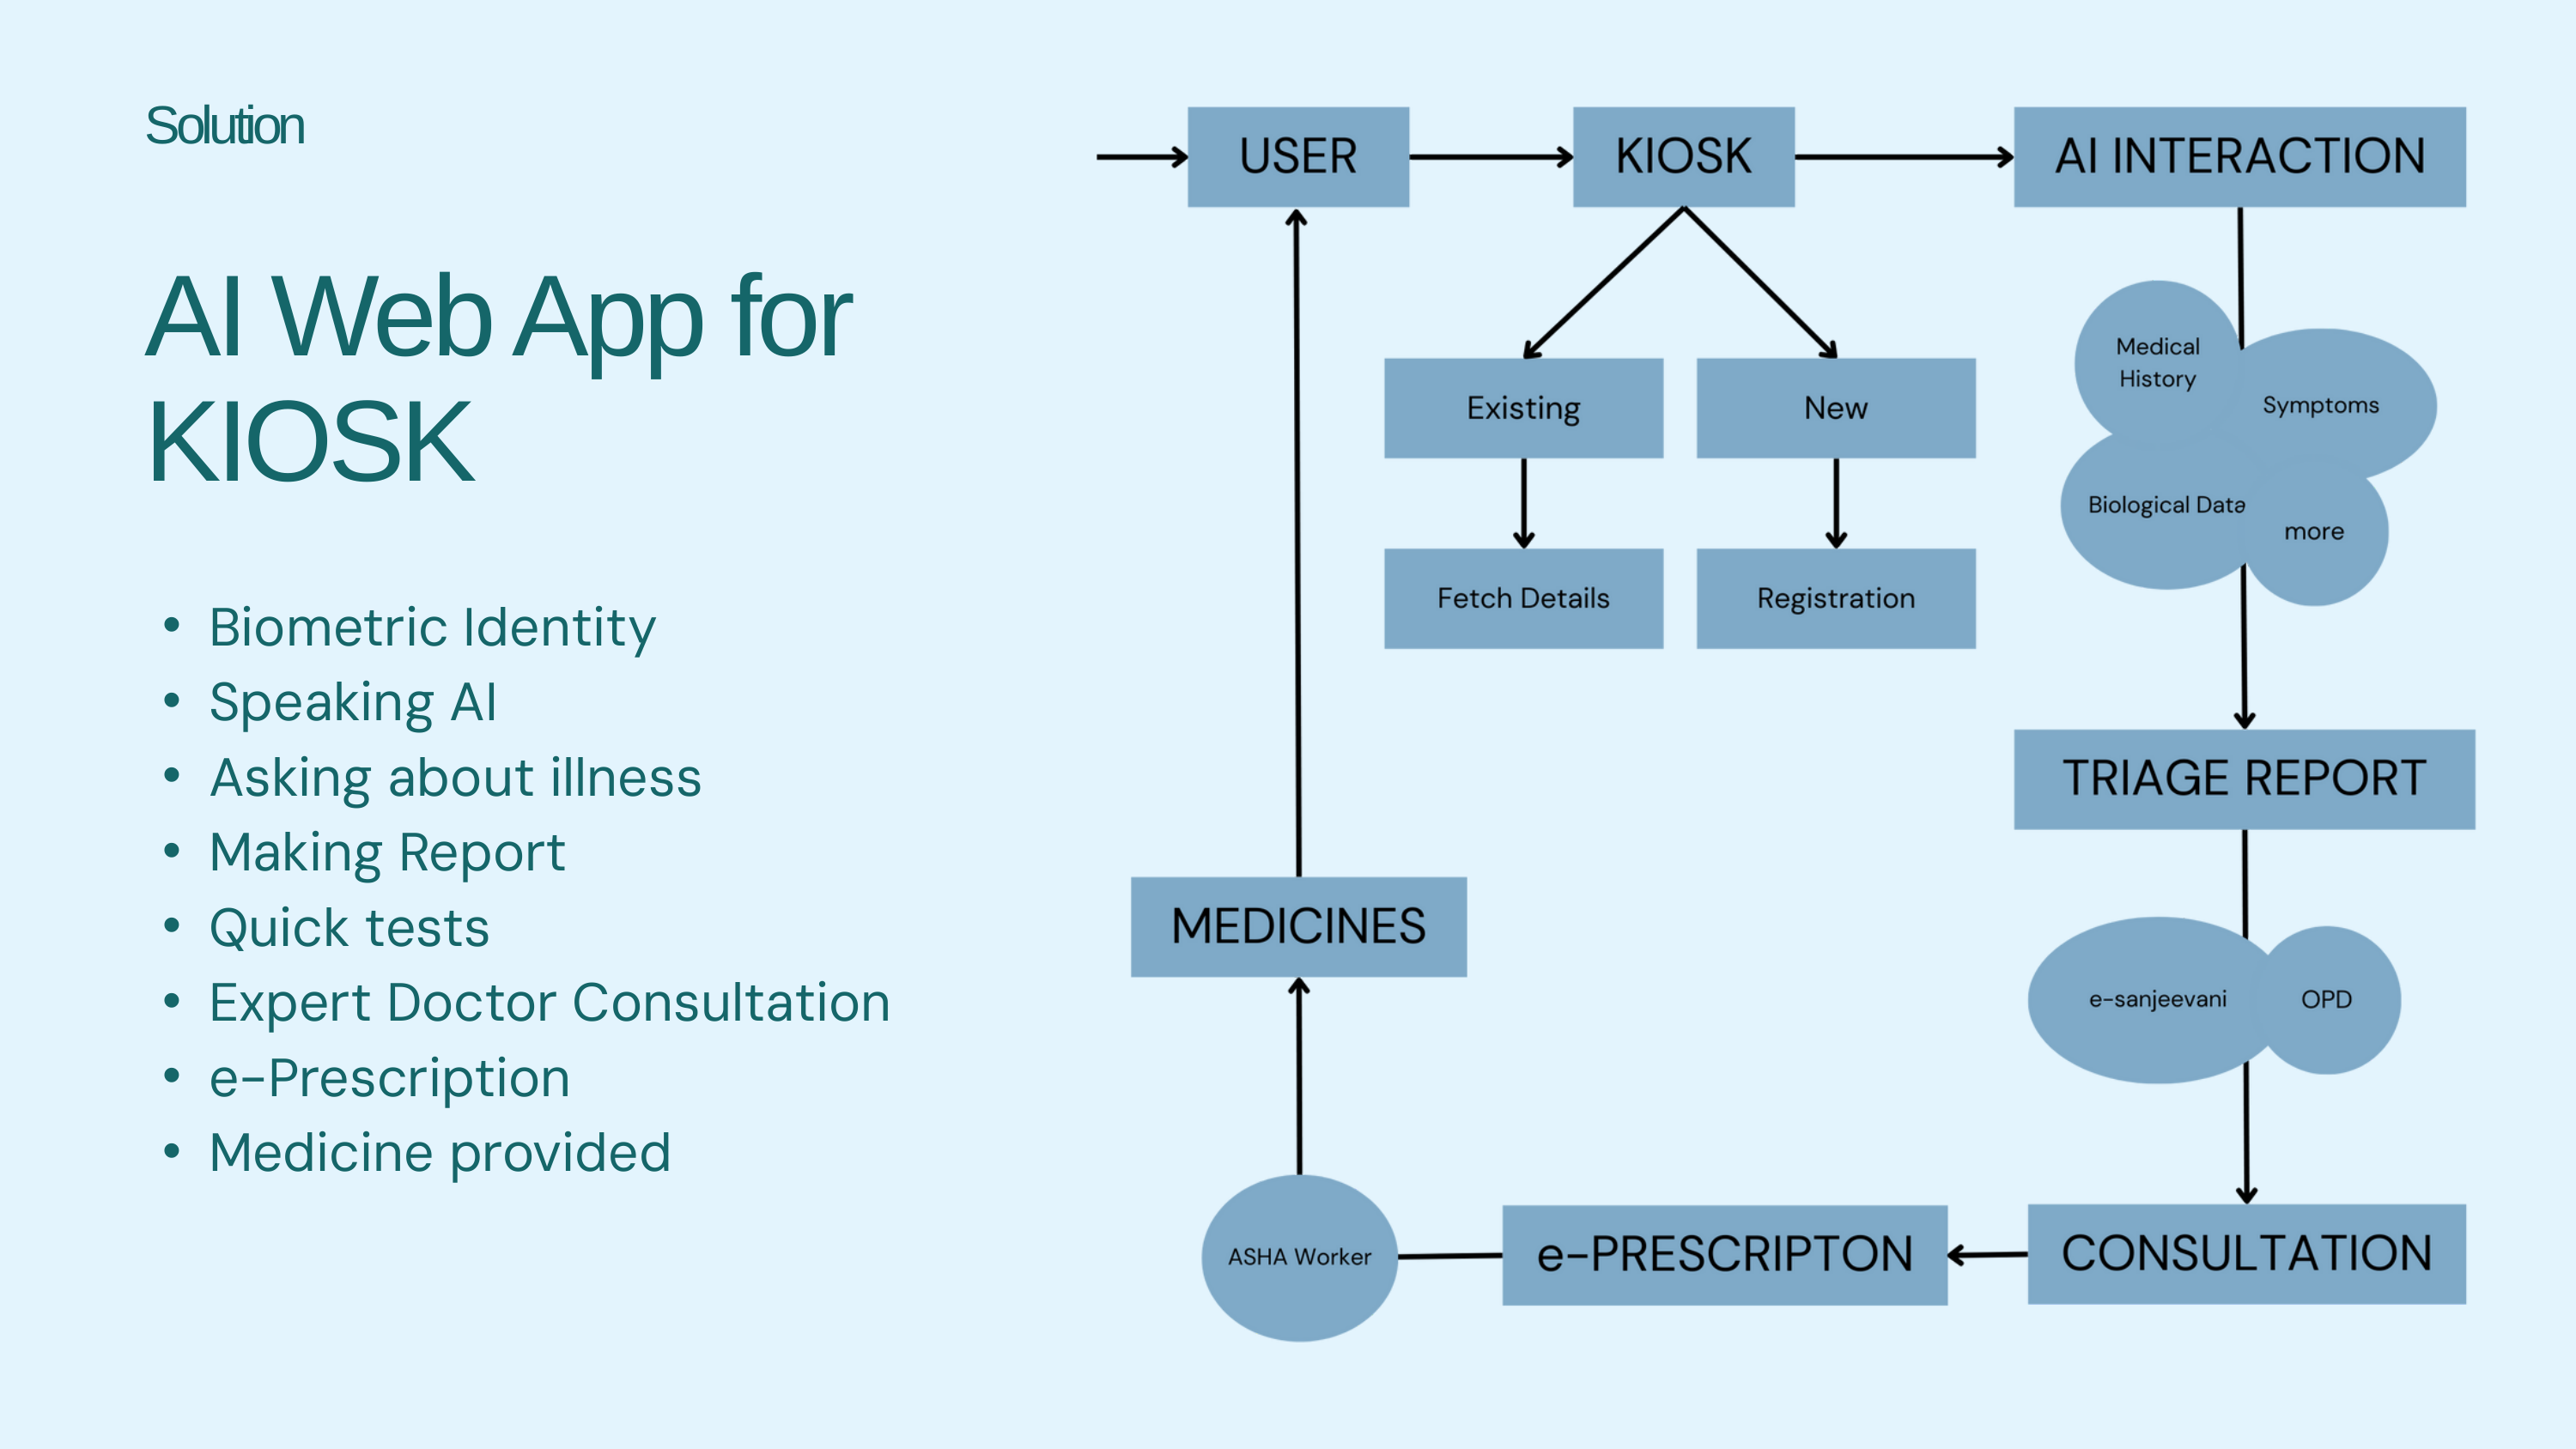

Solution

AI Web App for KIOSK
Biometric Identity
Speaking AI
Asking about illness
Making Report
Quick tests
Expert Doctor Consultation
e-Prescription
Medicine provided